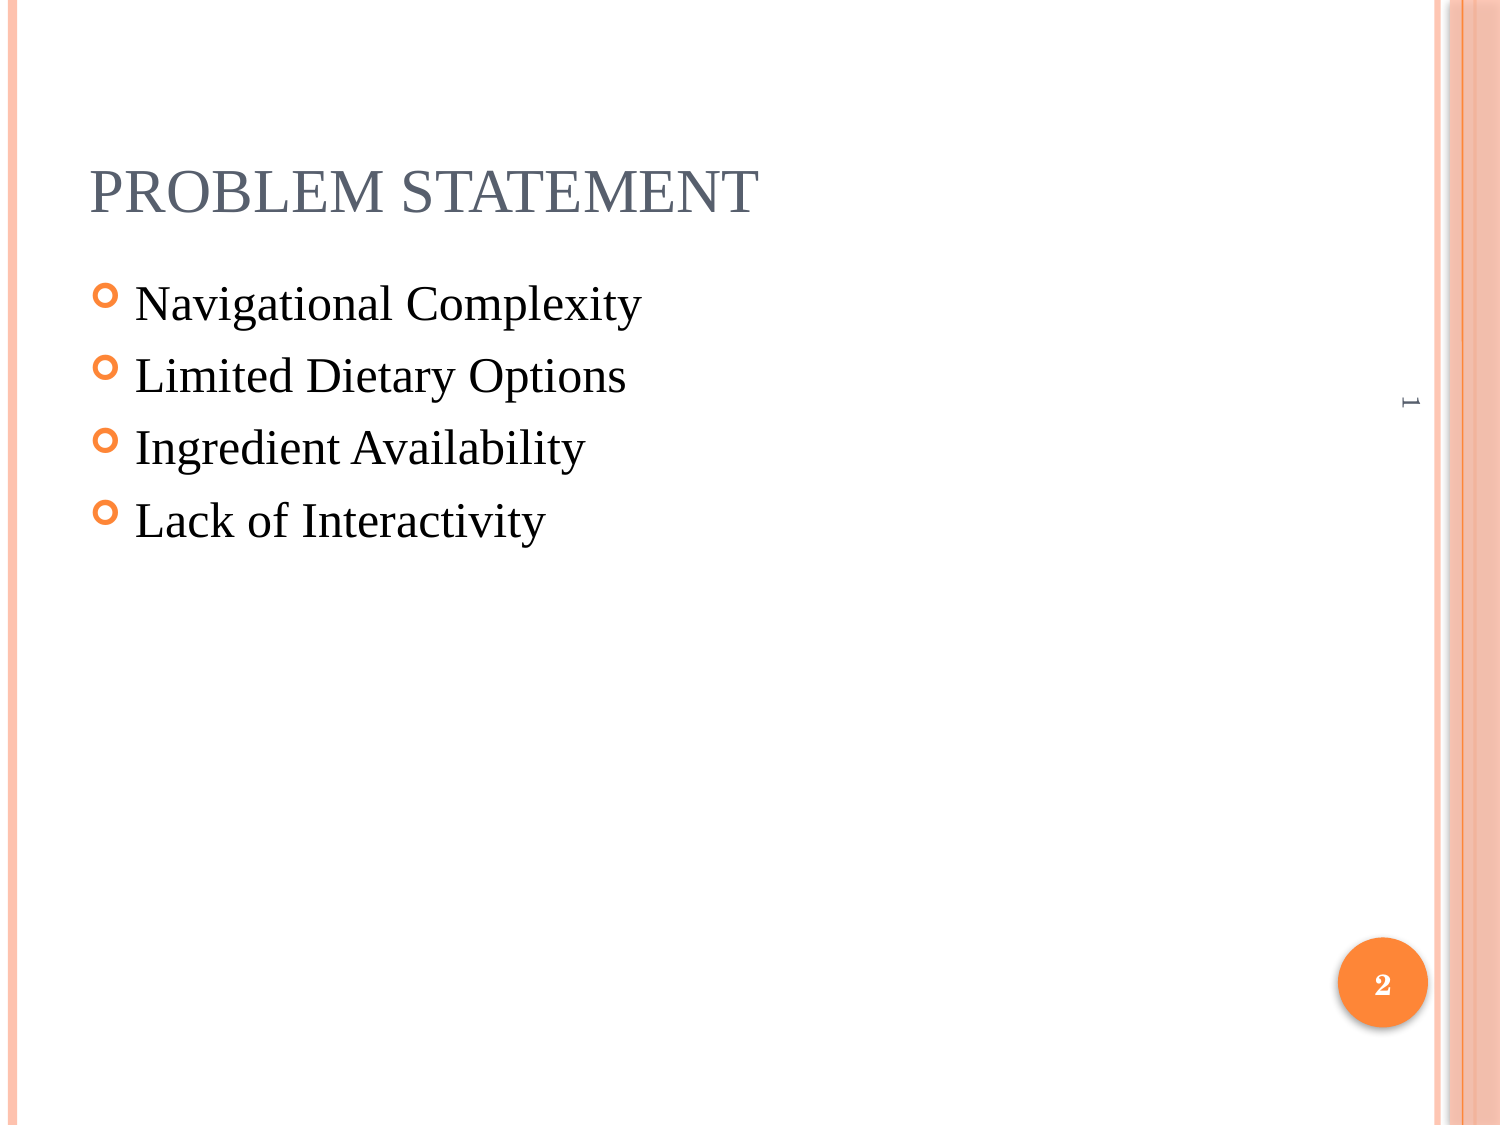

# Problem Statement
Navigational Complexity
Limited Dietary Options
Ingredient Availability
Lack of Interactivity
1
2